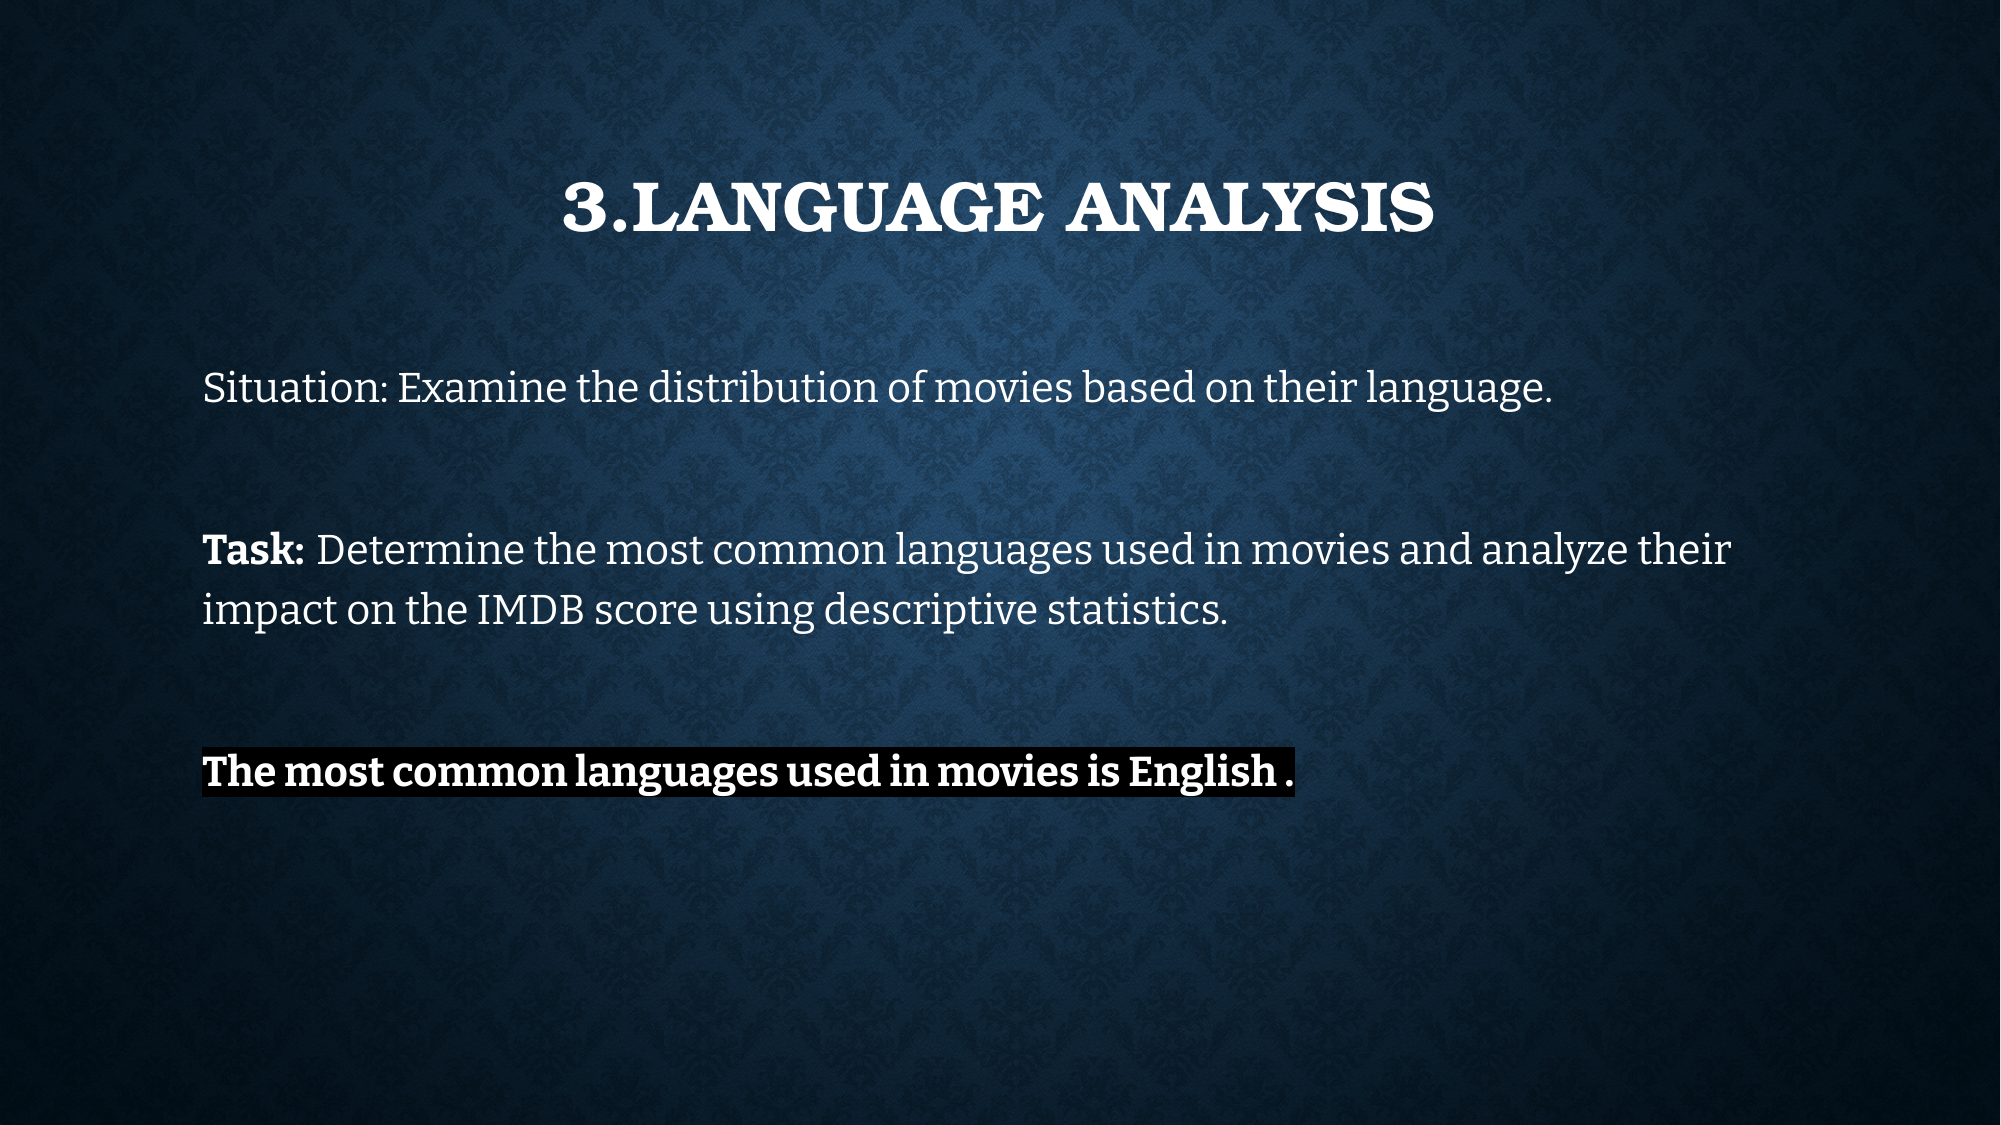

# 3.Language Analysis
Situation: Examine the distribution of movies based on their language.

Task: Determine the most common languages used in movies and analyze their impact on the IMDB score using descriptive statistics.

The most common languages used in movies is English .